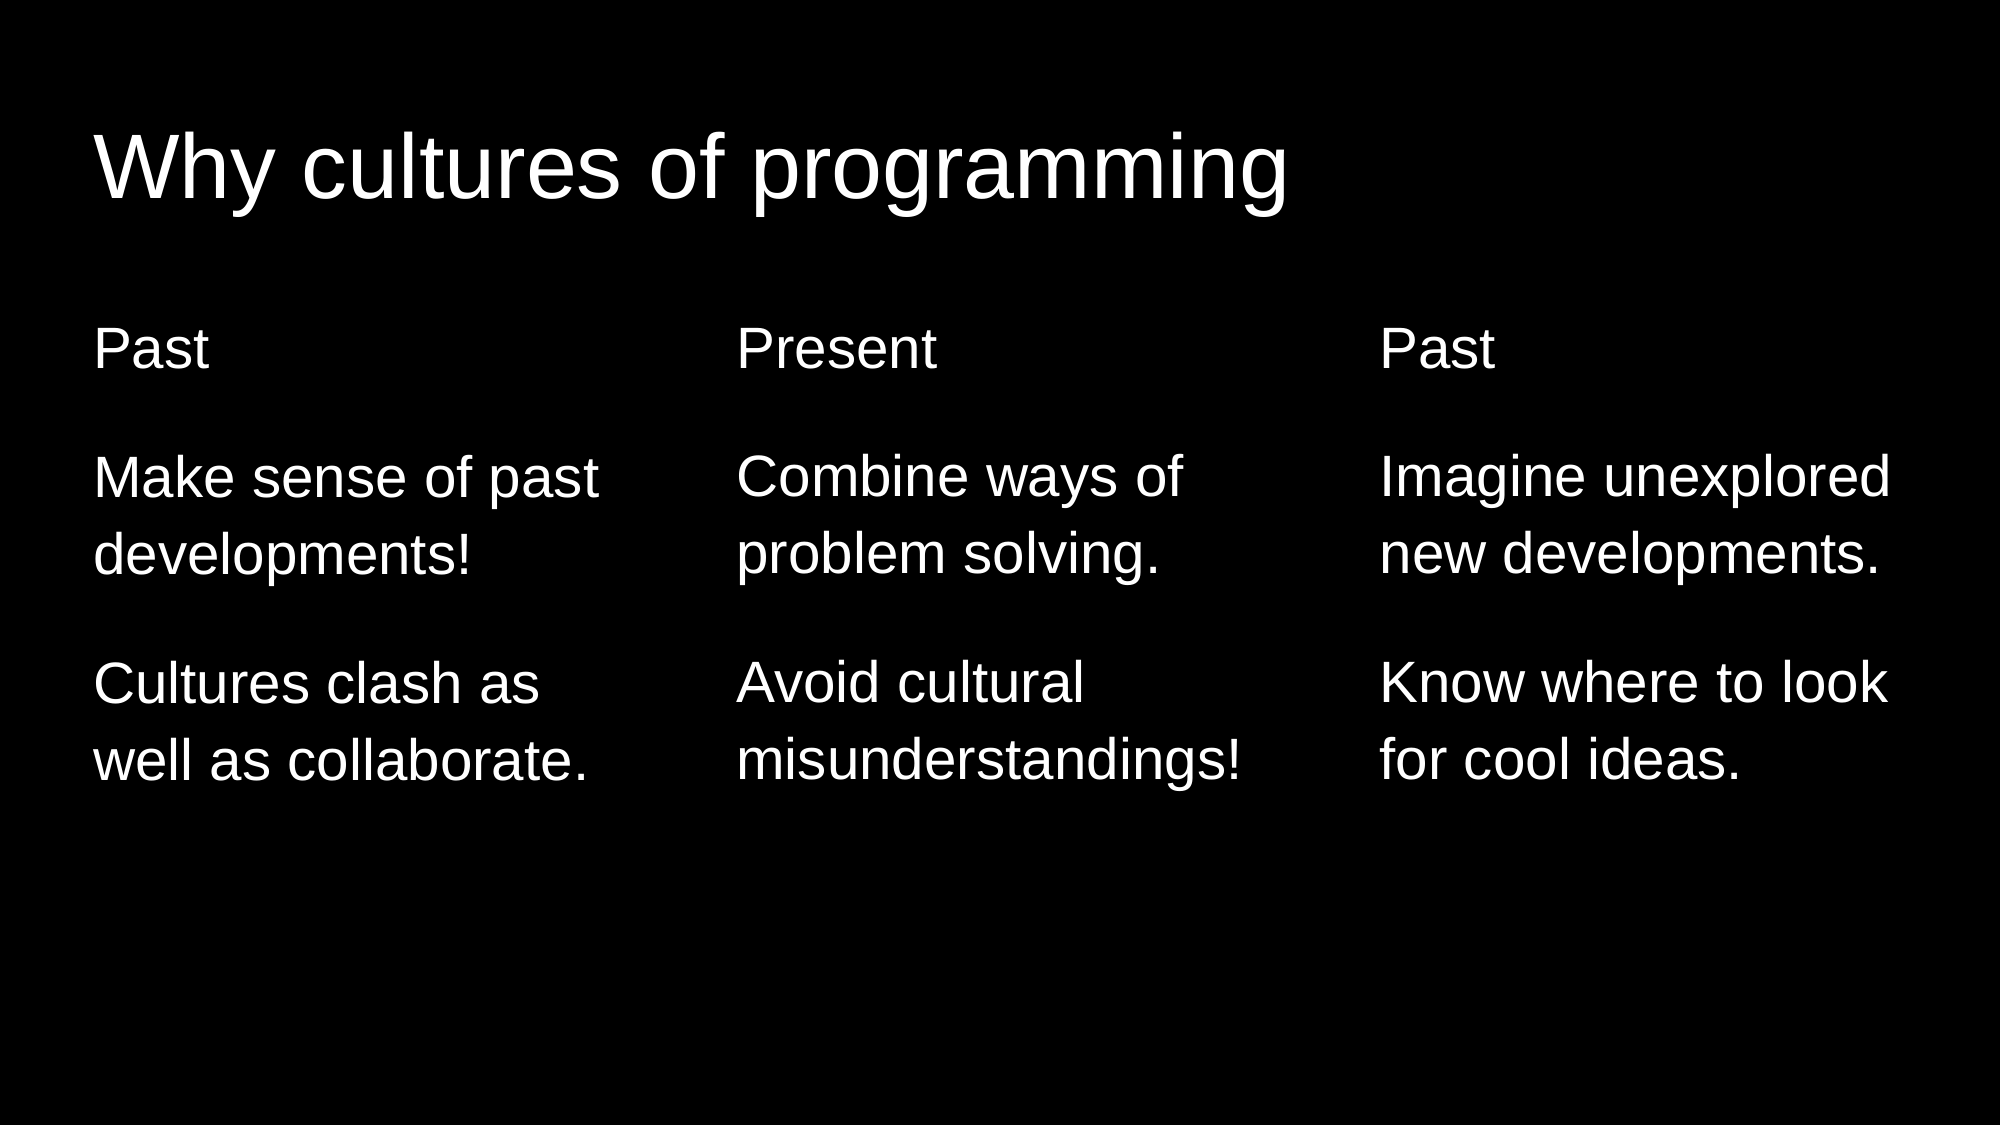

# Why cultures of programming
Past
Make sense of past developments!
Cultures clash as well as collaborate.
Present
Combine ways of problem solving.
Avoid cultural misunderstandings!
Past
Imagine unexplored new developments.
Know where to look for cool ideas.